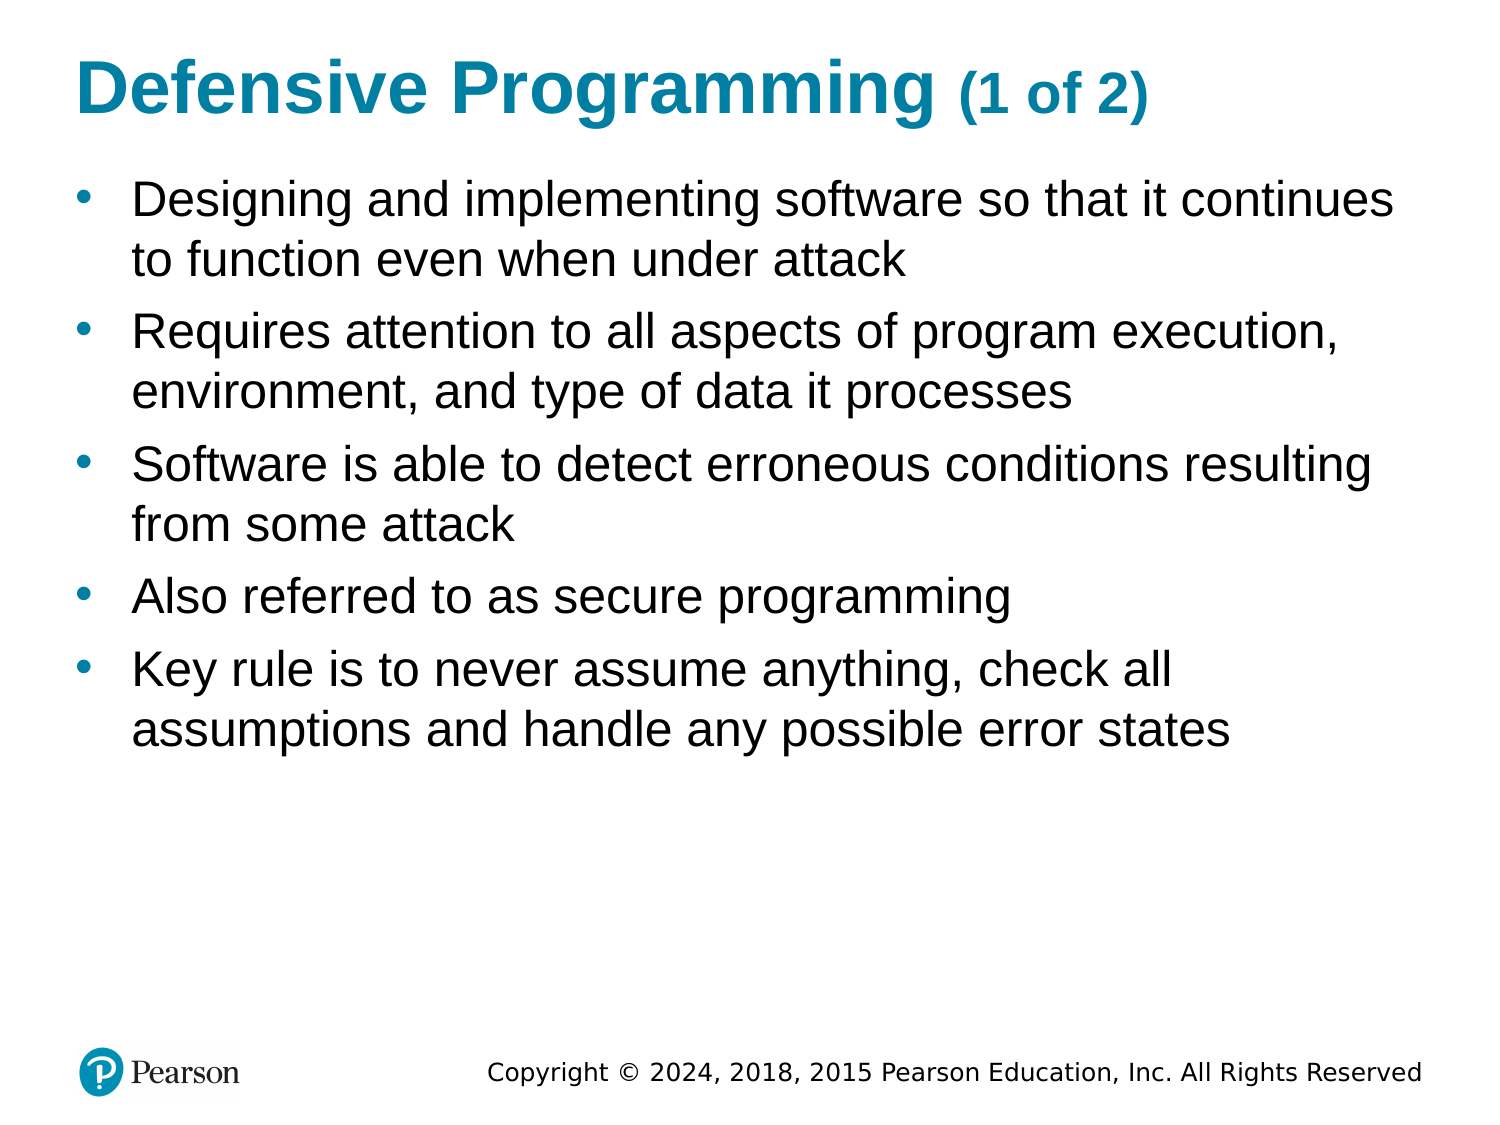

# Defensive Programming (1 of 2)
Designing and implementing software so that it continues to function even when under attack
Requires attention to all aspects of program execution, environment, and type of data it processes
Software is able to detect erroneous conditions resulting from some attack
Also referred to as secure programming
Key rule is to never assume anything, check all assumptions and handle any possible error states